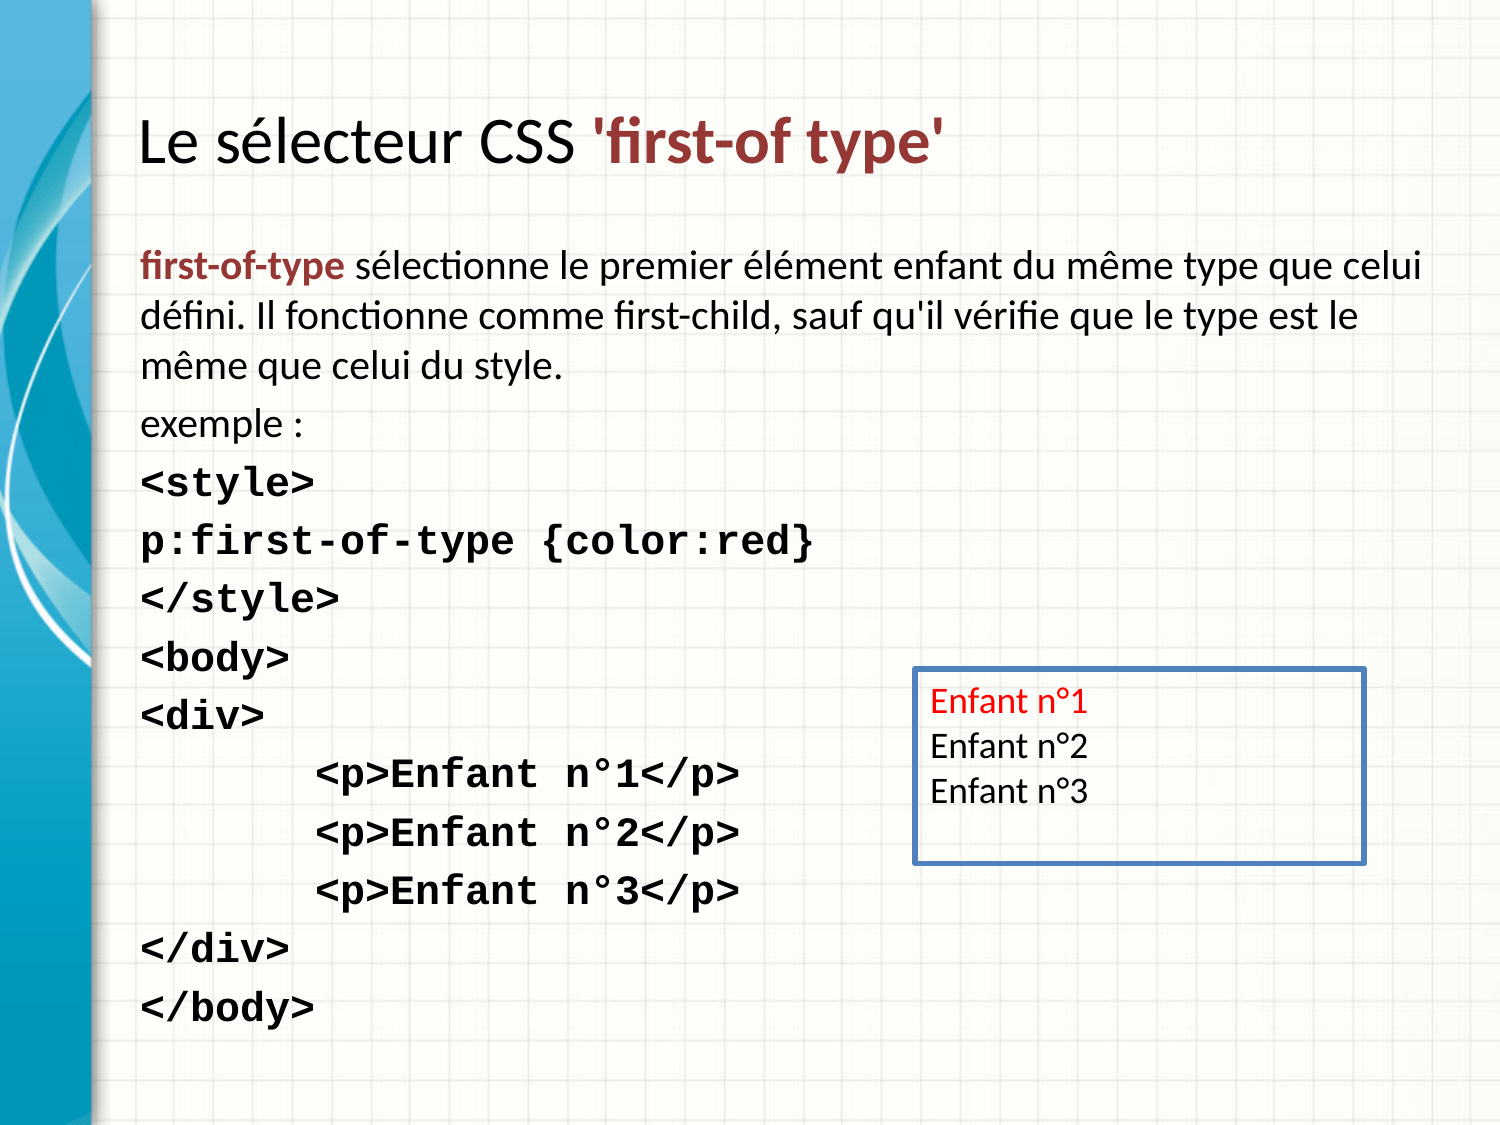

Le sélecteur CSS 'first-of type'
first-of-type sélectionne le premier élément enfant du même type que celui défini. Il fonctionne comme first-child, sauf qu'il vérifie que le type est le même que celui du style.
exemple :
<style>
p:first-of-type {color:red}
</style>
<body>
<div>
       <p>Enfant n°1</p>
       <p>Enfant n°2</p>
       <p>Enfant n°3</p>
</div>
</body>

Enfant n°1
Enfant n°2
Enfant n°3